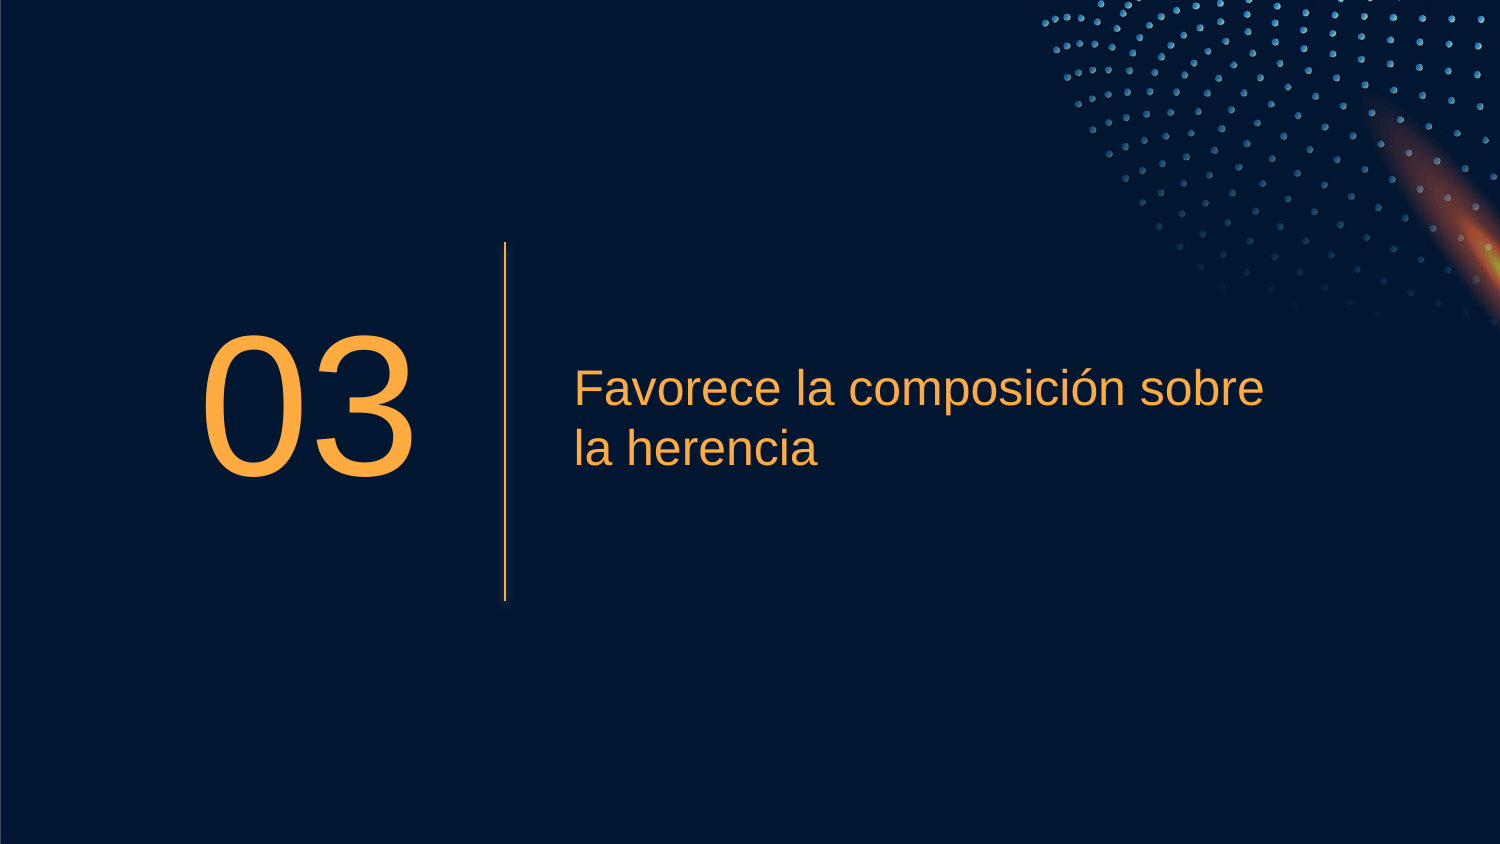

03
# Favorece la composición sobre la herencia